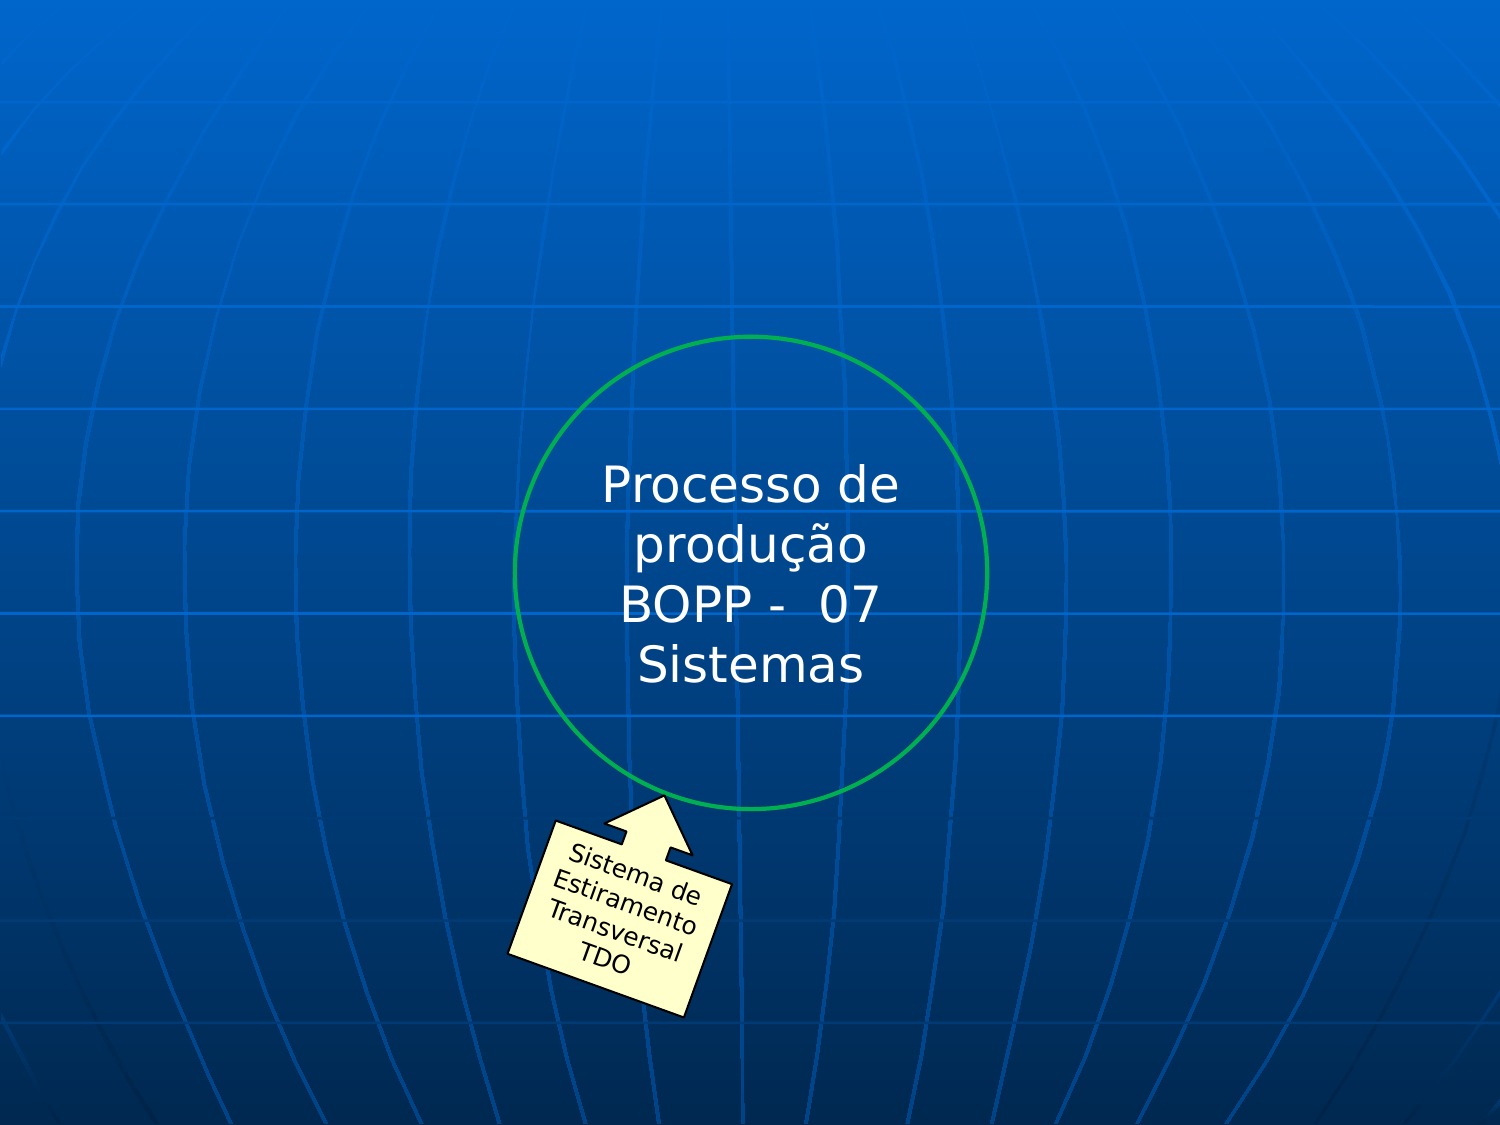

Processo de produção BOPP -  07 Sistemas
Sistema de Estiramento Transversal TDO